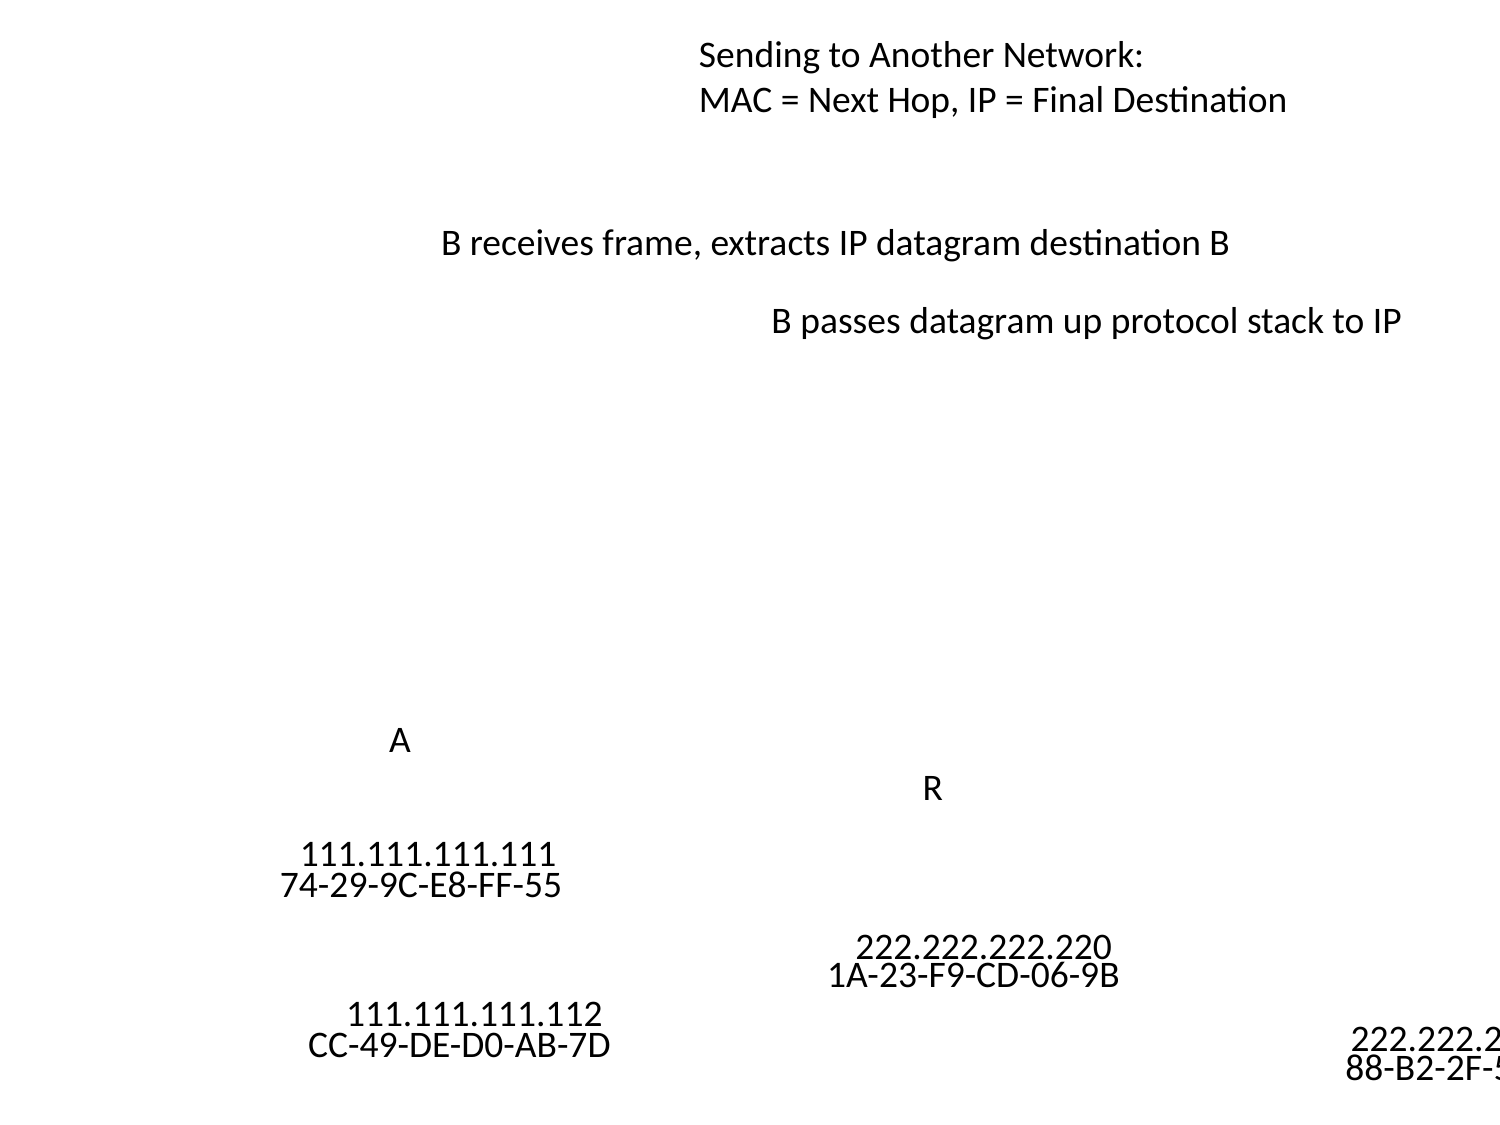

Sending to Another Network:
MAC = Next Hop, IP = Final Destination
B receives frame, extracts IP datagram destination B
B passes datagram up protocol stack to IP
A
B
R

111.111.111.111
74-29-9C-E8-FF-55

222.222.222.220

1A-23-F9-CD-06-9B

111.111.111.112
222.222.222.221
CC-49-DE-D0-AB-7D
88-B2-2F-54-1A-0F